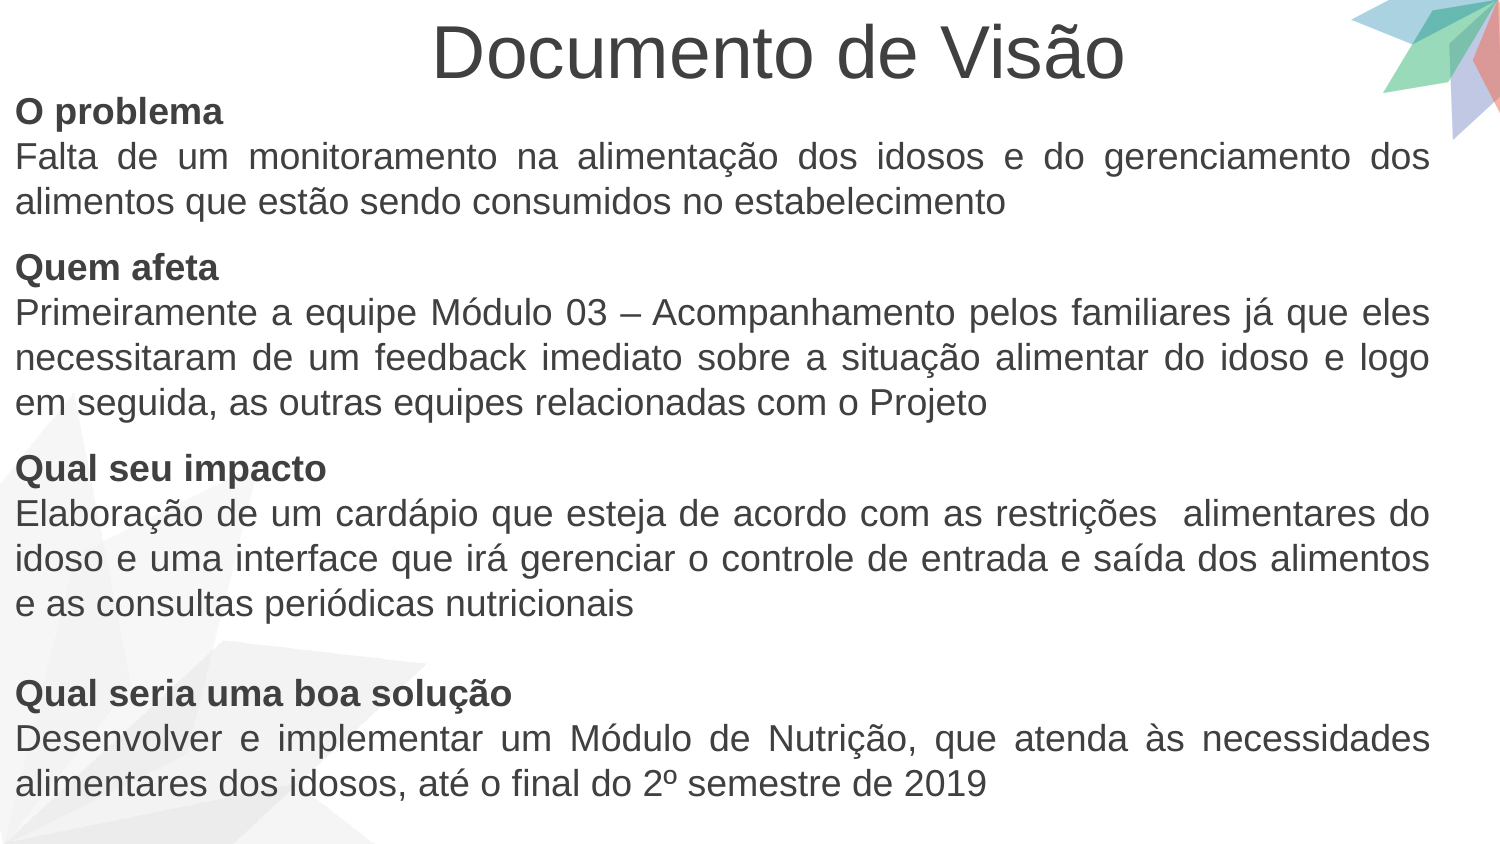

Documento de Visão
O problema
Falta de um monitoramento na alimentação dos idosos e do gerenciamento dos alimentos que estão sendo consumidos no estabelecimento
Quem afeta
Primeiramente a equipe Módulo 03 – Acompanhamento pelos familiares já que eles necessitaram de um feedback imediato sobre a situação alimentar do idoso e logo em seguida, as outras equipes relacionadas com o Projeto
Qual seu impacto
Elaboração de um cardápio que esteja de acordo com as restrições  alimentares do idoso e uma interface que irá gerenciar o controle de entrada e saída dos alimentos e as consultas periódicas nutricionais

Qual seria uma boa solução
Desenvolver e implementar um Módulo de Nutrição, que atenda às necessidades alimentares dos idosos, até o final do 2º semestre de 2019